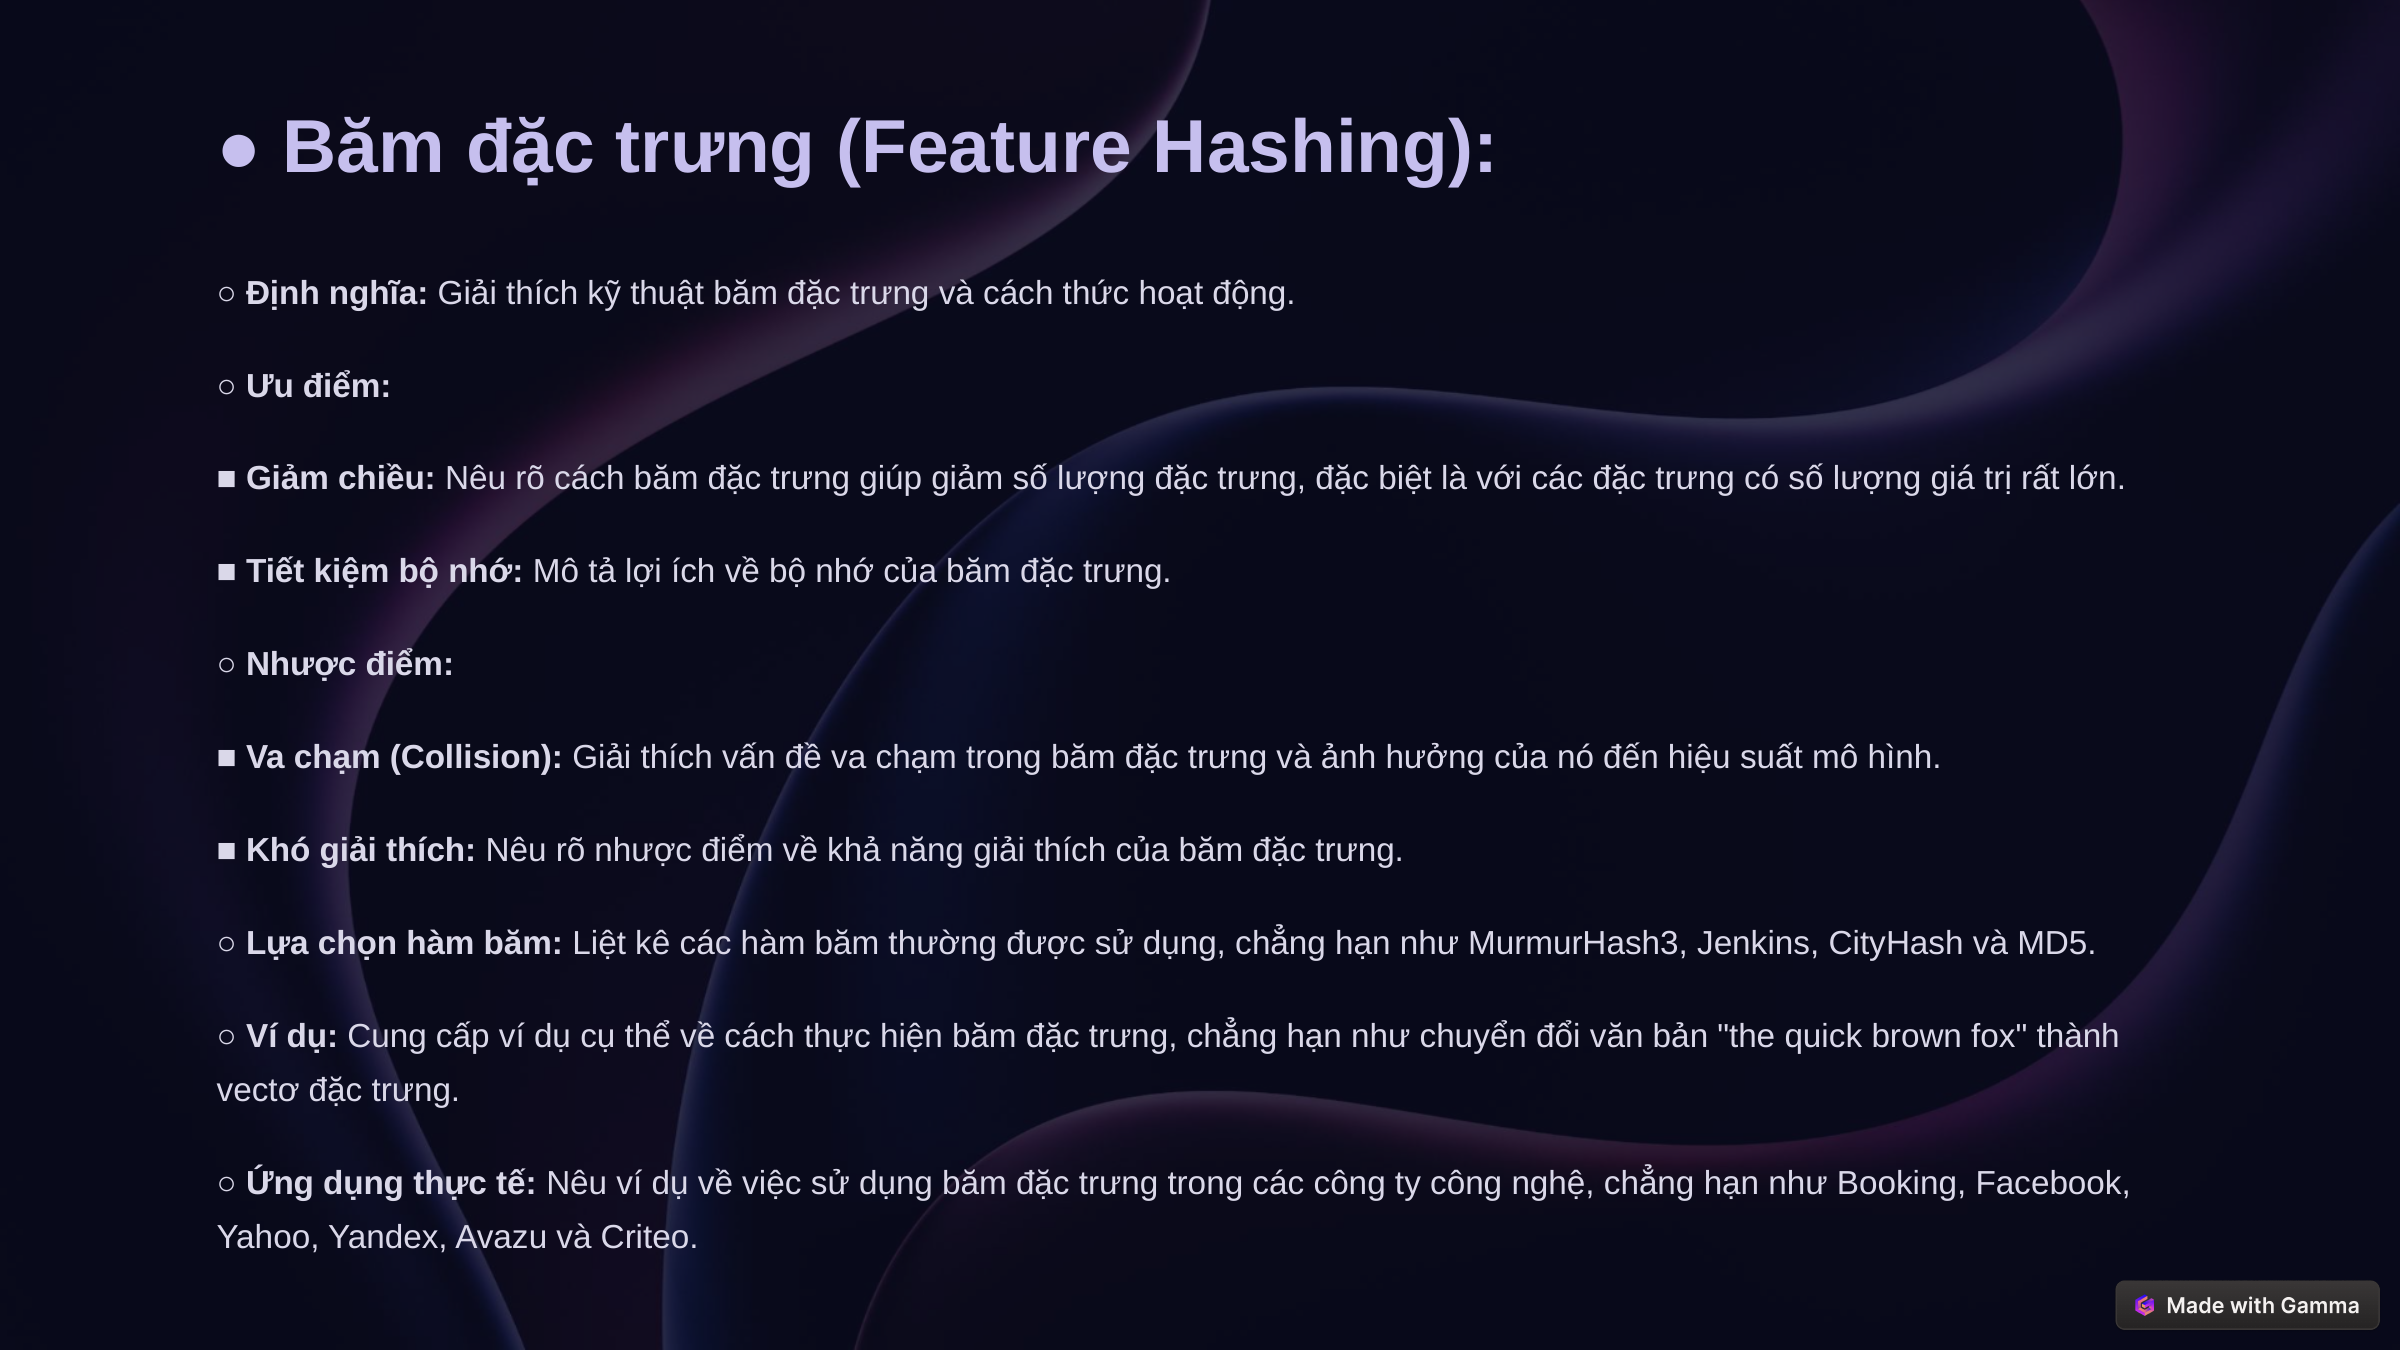

● Băm đặc trưng (Feature Hashing):
○ Định nghĩa: Giải thích kỹ thuật băm đặc trưng và cách thức hoạt động.
○ Ưu điểm:
■ Giảm chiều: Nêu rõ cách băm đặc trưng giúp giảm số lượng đặc trưng, đặc biệt là với các đặc trưng có số lượng giá trị rất lớn.
■ Tiết kiệm bộ nhớ: Mô tả lợi ích về bộ nhớ của băm đặc trưng.
○ Nhược điểm:
■ Va chạm (Collision): Giải thích vấn đề va chạm trong băm đặc trưng và ảnh hưởng của nó đến hiệu suất mô hình.
■ Khó giải thích: Nêu rõ nhược điểm về khả năng giải thích của băm đặc trưng.
○ Lựa chọn hàm băm: Liệt kê các hàm băm thường được sử dụng, chẳng hạn như MurmurHash3, Jenkins, CityHash và MD5.
○ Ví dụ: Cung cấp ví dụ cụ thể về cách thực hiện băm đặc trưng, chẳng hạn như chuyển đổi văn bản "the quick brown fox" thành vectơ đặc trưng.
○ Ứng dụng thực tế: Nêu ví dụ về việc sử dụng băm đặc trưng trong các công ty công nghệ, chẳng hạn như Booking, Facebook, Yahoo, Yandex, Avazu và Criteo.